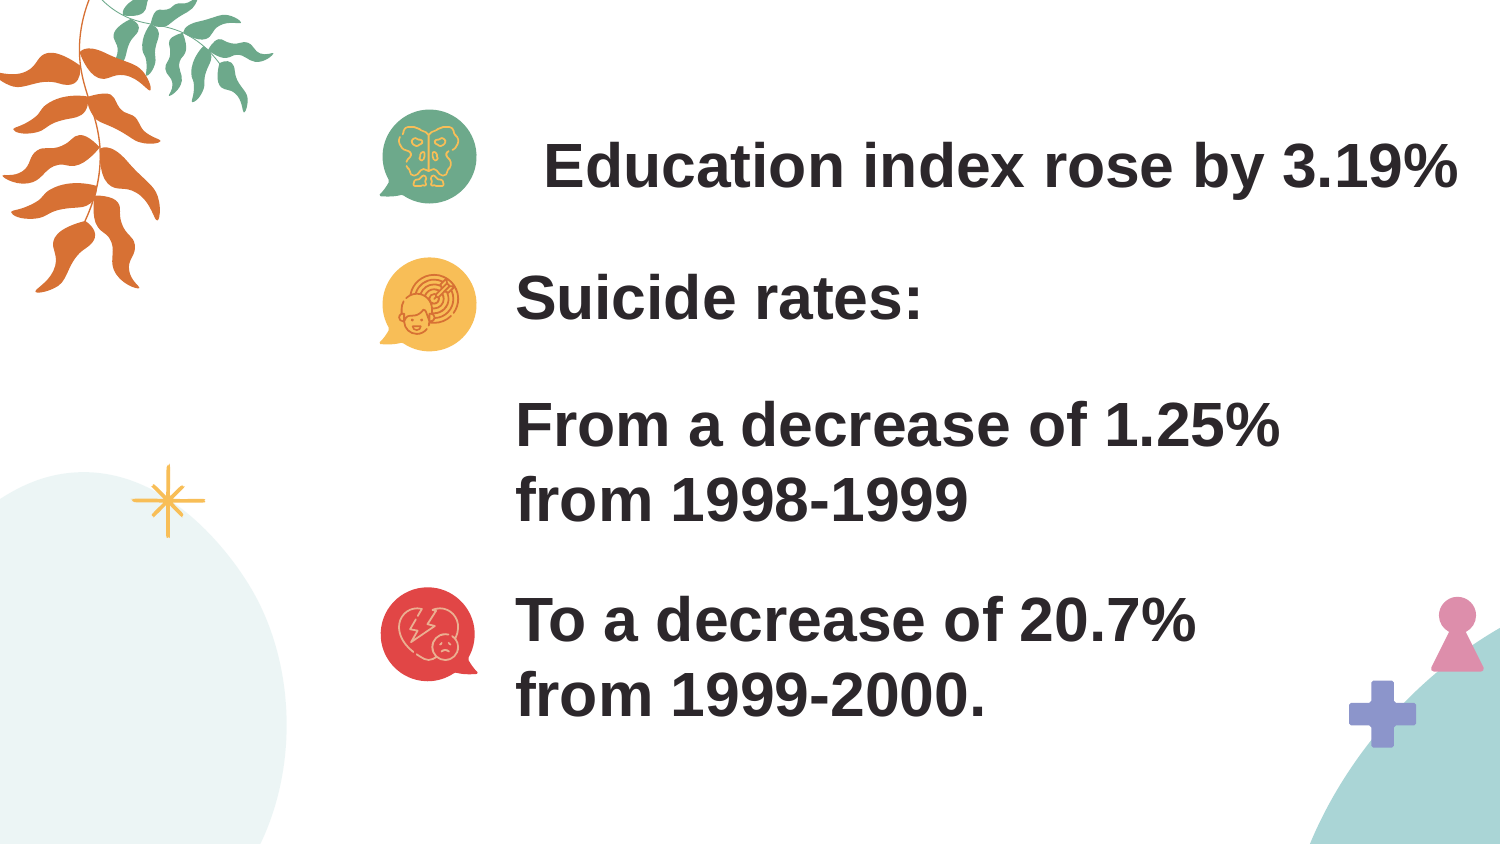

# Education index rose by 3.19%

Suicide rates:

From a decrease of 1.25% from 1998-1999

To a decrease of 20.7% from 1999-2000.